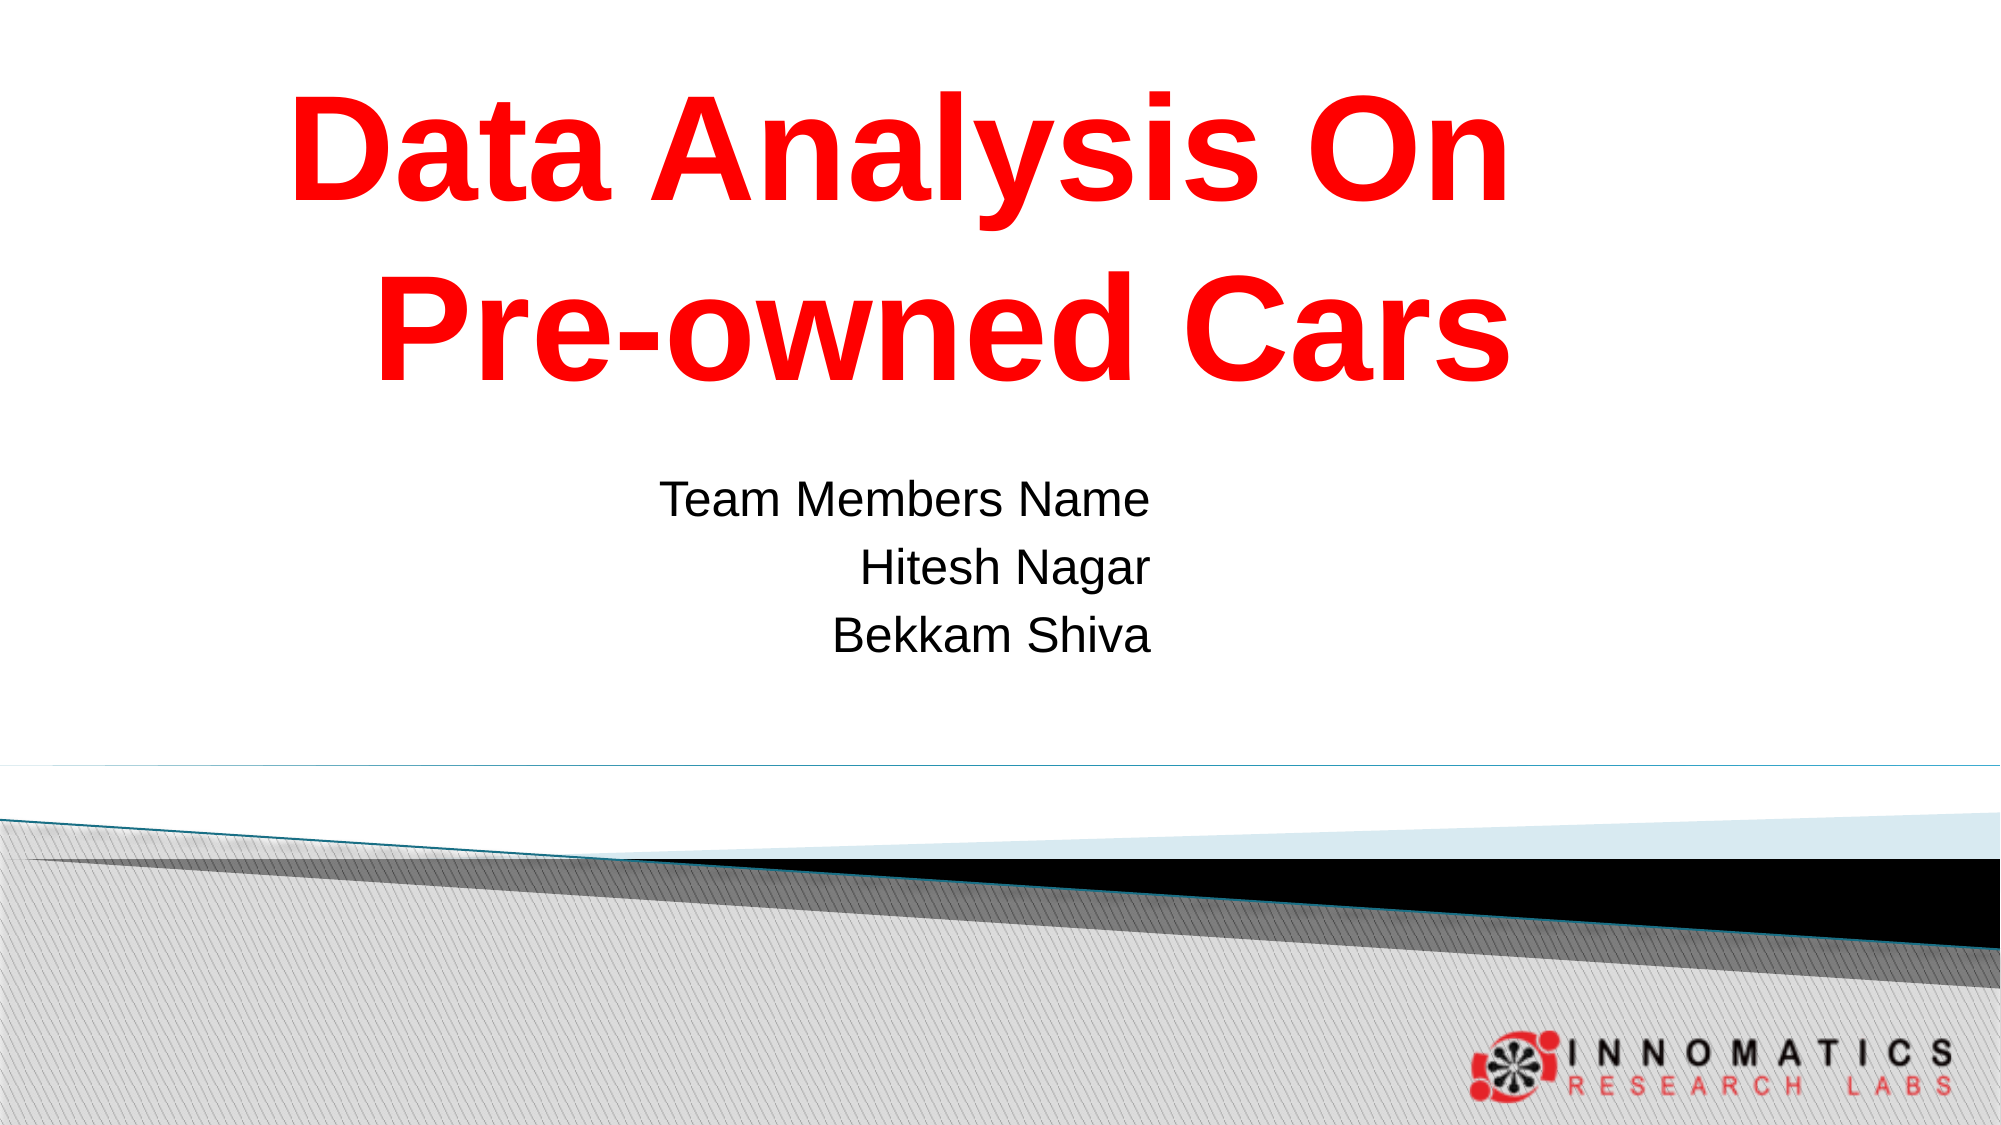

# Data Analysis On Pre-owned Cars
Team Members Name
Hitesh Nagar
Bekkam Shiva